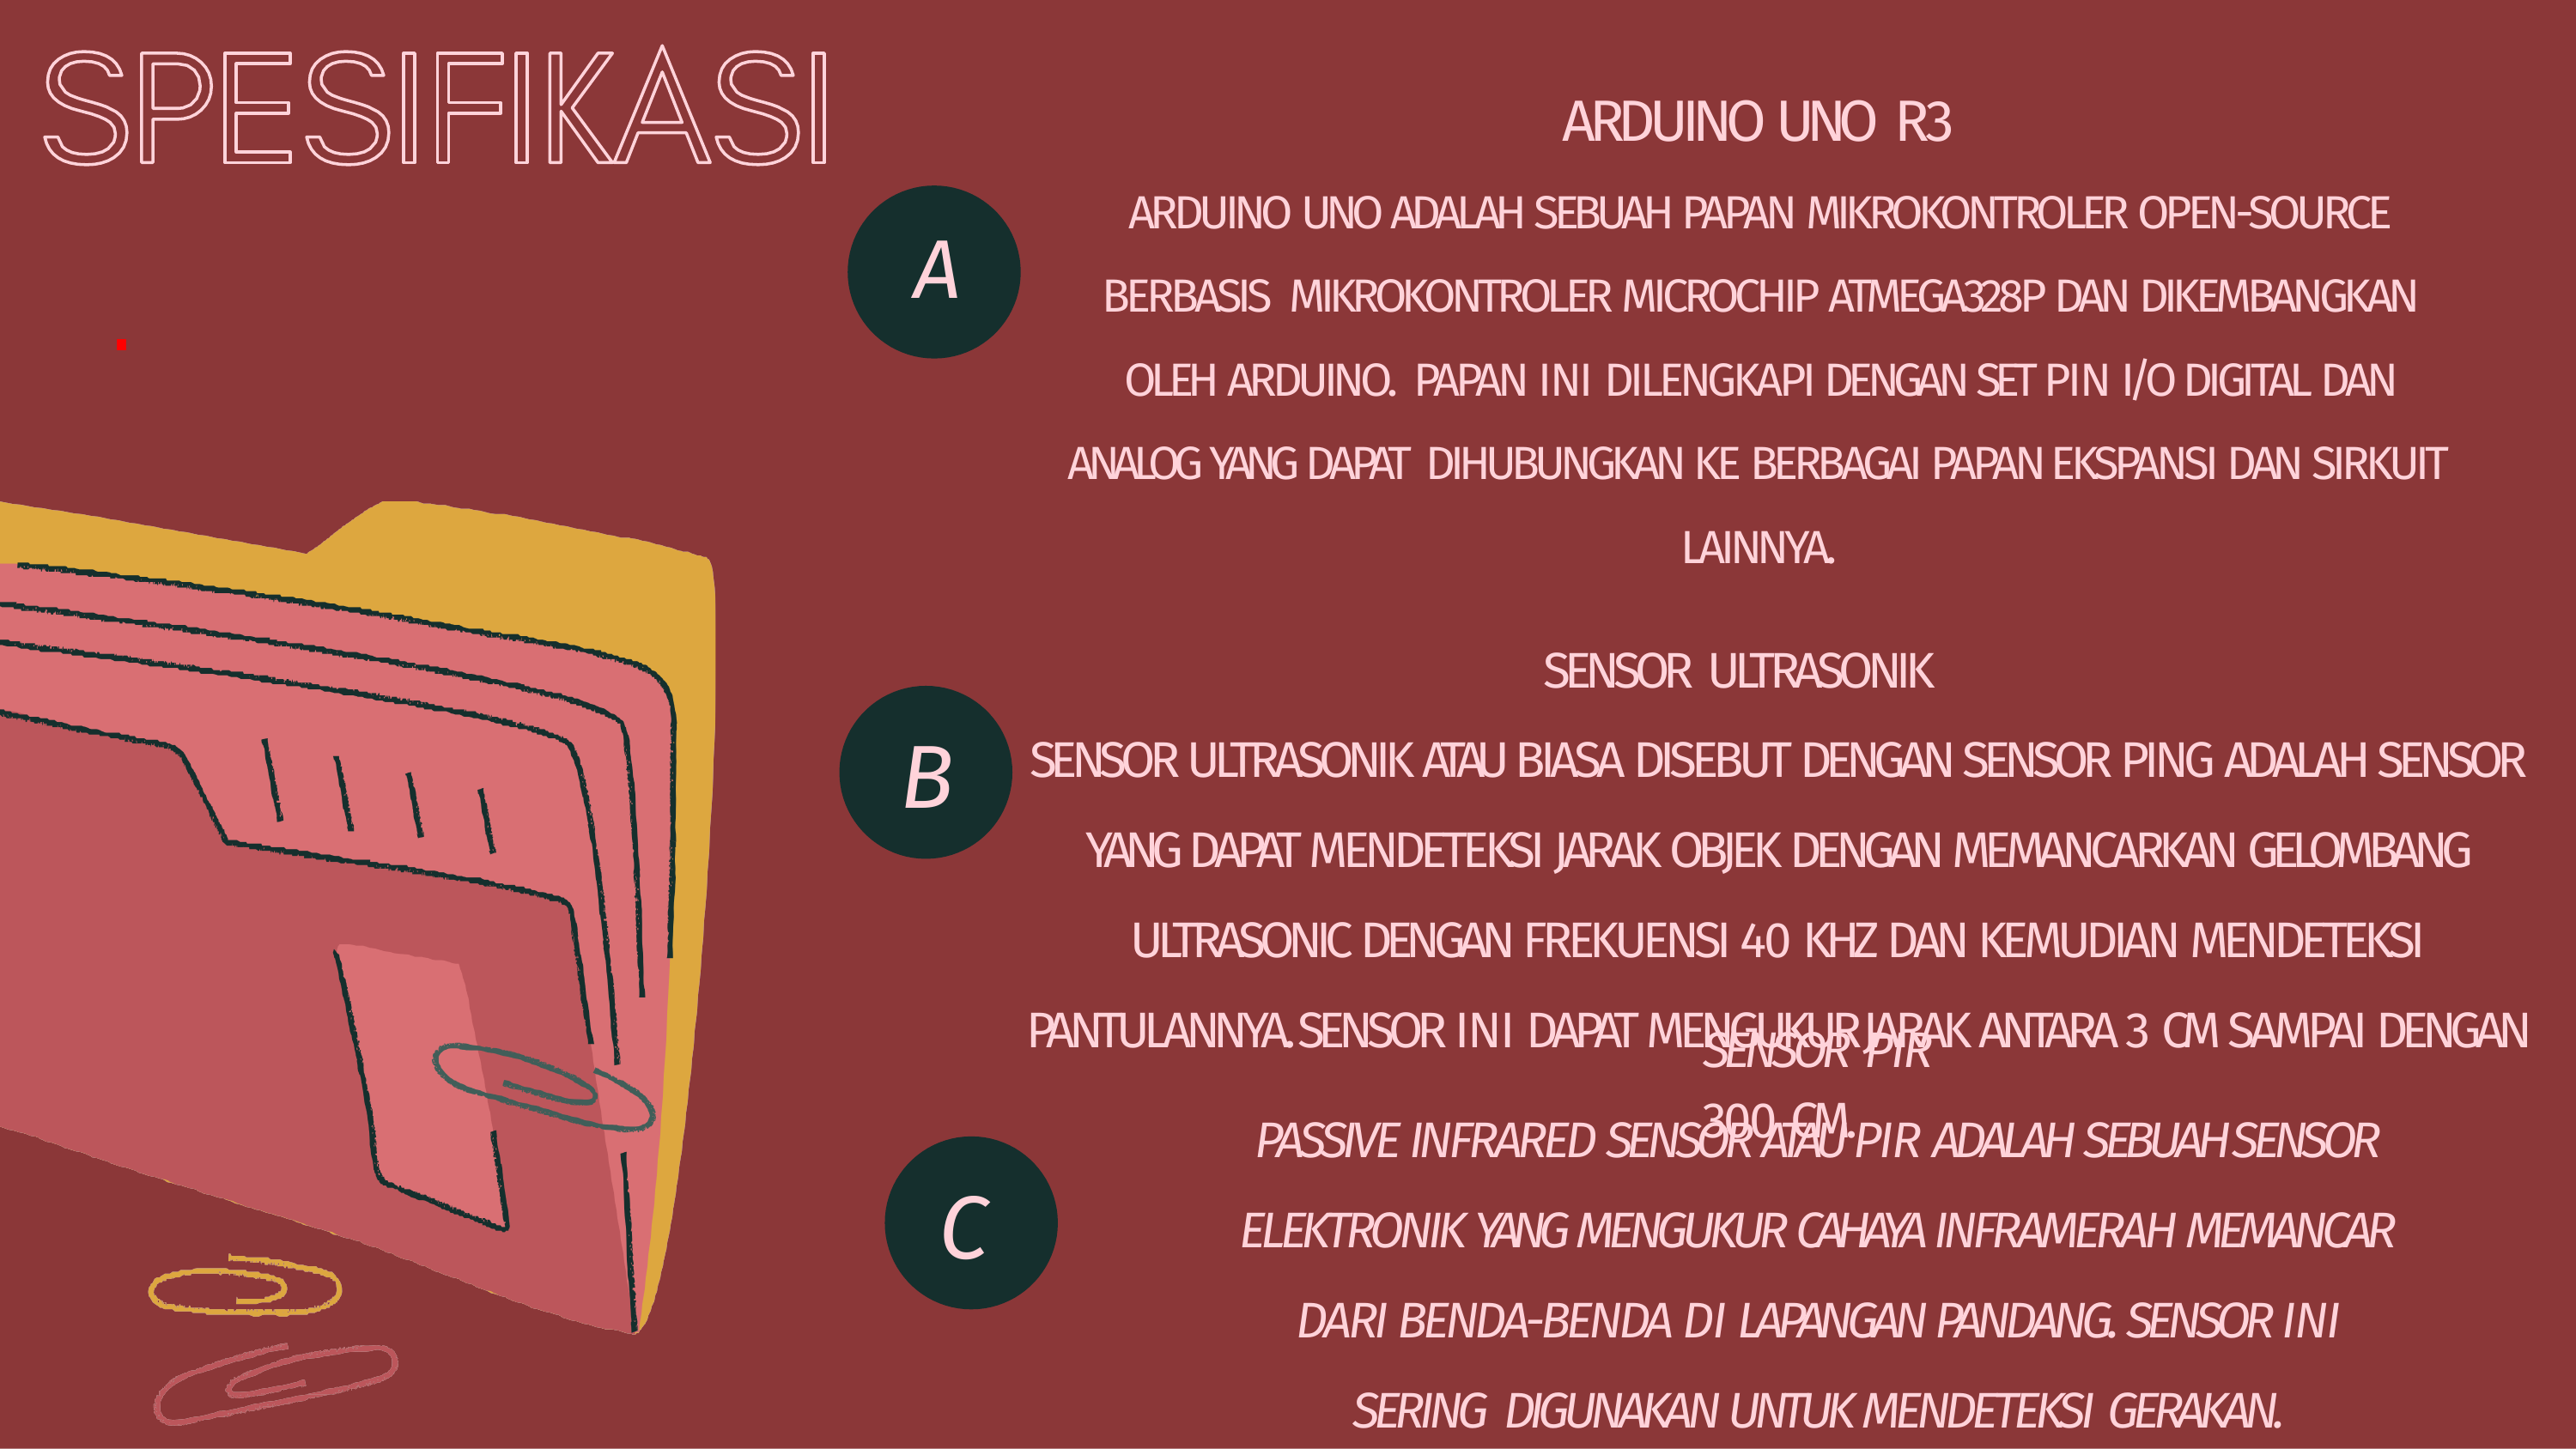

ARDUINO UNO R3
ARDUINO UNO ADALAH SEBUAH PAPAN MIKROKONTROLER OPEN-SOURCE BERBASIS  MIKROKONTROLER MICROCHIP ATMEGA328P DAN DIKEMBANGKAN OLEH ARDUINO.  PAPAN INI DILENGKAPI DENGAN SET PIN I/O DIGITAL DAN ANALOG YANG DAPAT  DIHUBUNGKAN KE BERBAGAI PAPAN EKSPANSI DAN SIRKUIT LAINNYA.
SENSOR ULTRASONIK
SENSOR ULTRASONIK ATAU BIASA DISEBUT DENGAN SENSOR PING ADALAH SENSOR  YANG DAPAT MENDETEKSI JARAK OBJEK DENGAN MEMANCARKAN GELOMBANG  ULTRASONIC DENGAN FREKUENSI 40 KHZ DAN KEMUDIAN MENDETEKSI  PANTULANNYA. SENSOR INI DAPAT MENGUKUR JARAK ANTARA 3 CM SAMPAI DENGAN  300 CM.

A
# .

B
SENSOR PIR
PASSIVE INFRARED SENSOR ATAU PIR ADALAH SEBUAH SENSOR  ELEKTRONIK YANG MENGUKUR CAHAYA INFRAMERAH MEMANCAR  DARI BENDA-BENDA DI LAPANGAN PANDANG. SENSOR INI SERING  DIGUNAKAN UNTUK MENDETEKSI GERAKAN.

C